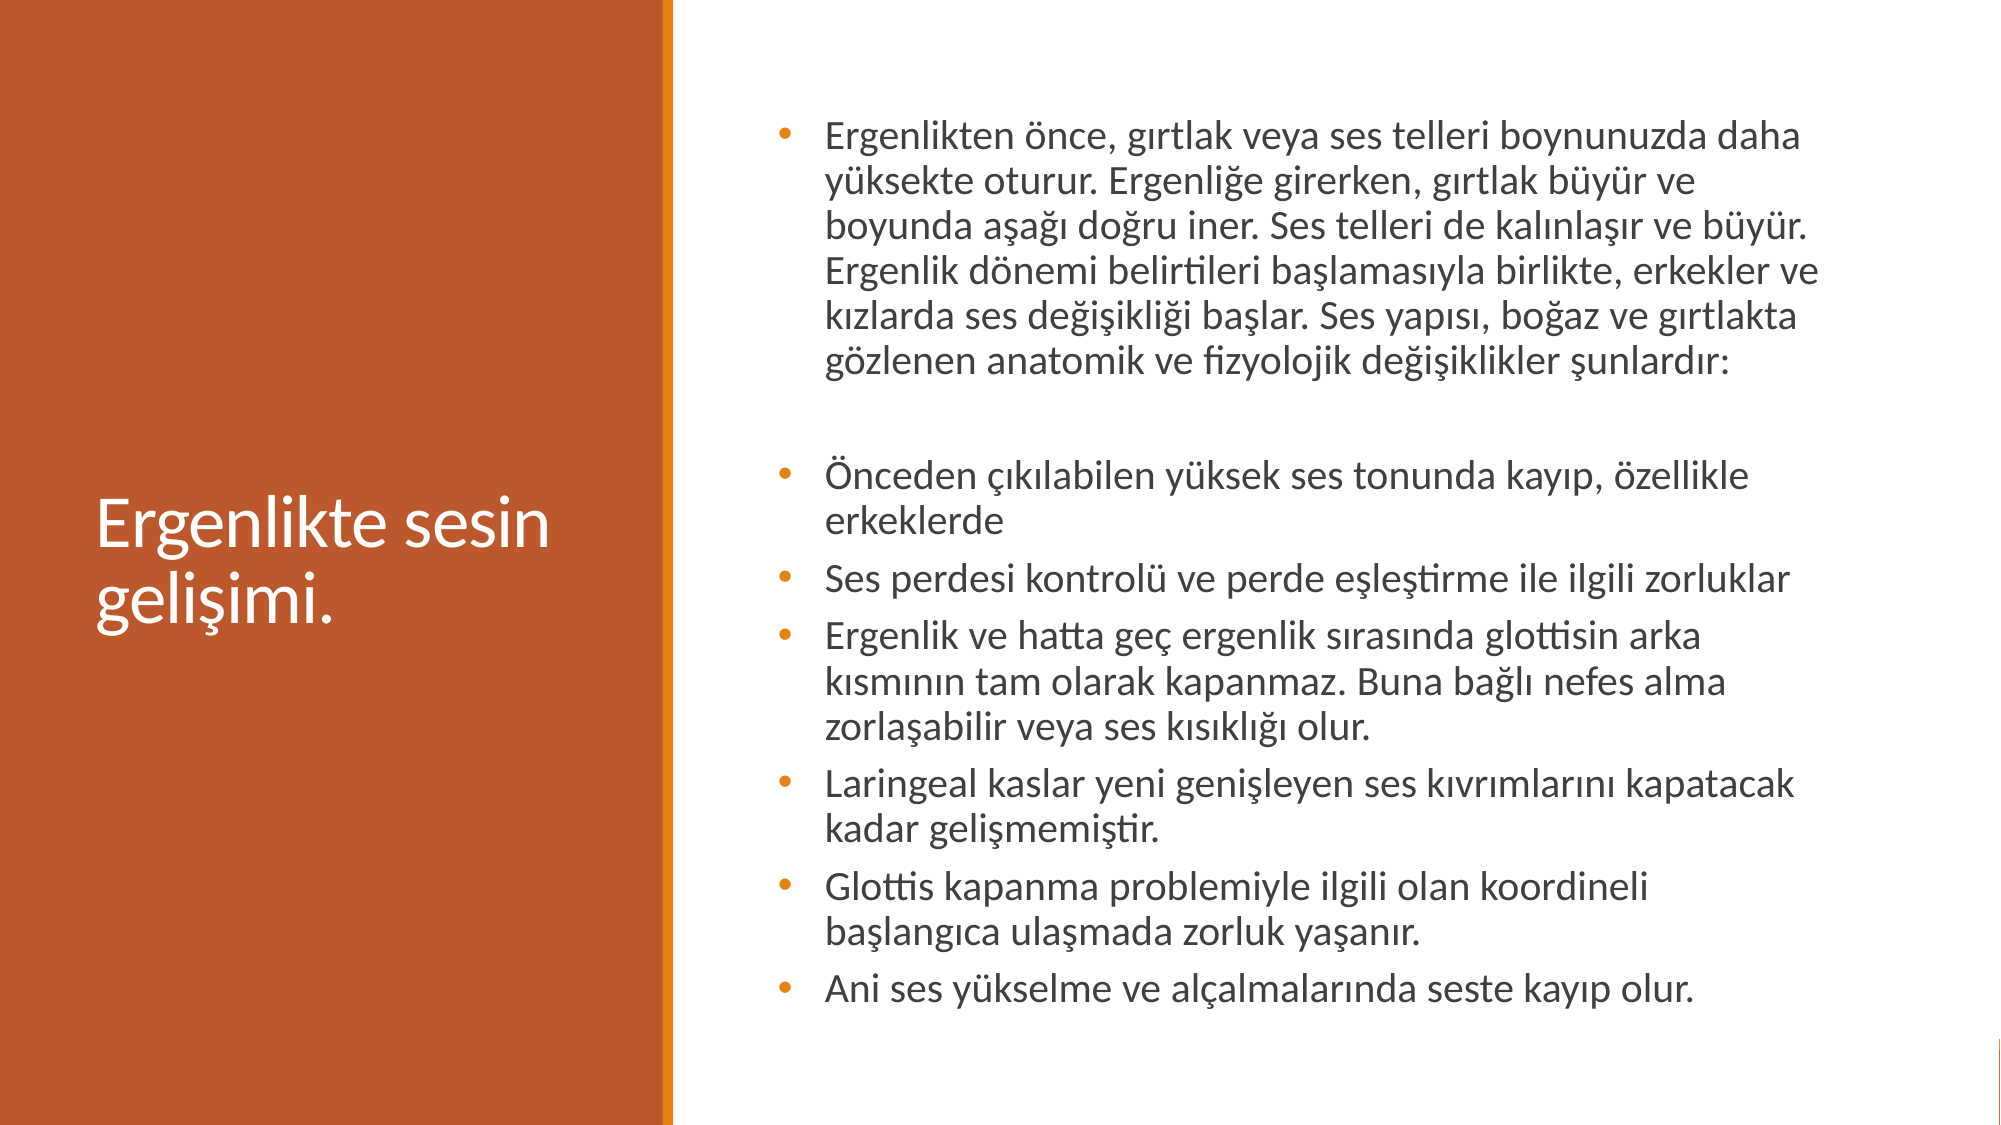

# Ergenlikte sesin gelişimi.
Ergenlikten önce, gırtlak veya ses telleri boynunuzda daha yüksekte oturur. Ergenliğe girerken, gırtlak büyür ve boyunda aşağı doğru iner. Ses telleri de kalınlaşır ve büyür. Ergenlik dönemi belirtileri başlamasıyla birlikte, erkekler ve kızlarda ses değişikliği başlar. Ses yapısı, boğaz ve gırtlakta gözlenen anatomik ve fizyolojik değişiklikler şunlardır:

Önceden çıkılabilen yüksek ses tonunda kayıp, özellikle erkeklerde
Ses perdesi kontrolü ve perde eşleştirme ile ilgili zorluklar
Ergenlik ve hatta geç ergenlik sırasında glottisin arka kısmının tam olarak kapanmaz. Buna bağlı nefes alma zorlaşabilir veya ses kısıklığı olur.
Laringeal kaslar yeni genişleyen ses kıvrımlarını kapatacak kadar gelişmemiştir.
Glottis kapanma problemiyle ilgili olan koordineli başlangıca ulaşmada zorluk yaşanır.
Ani ses yükselme ve alçalmalarında seste kayıp olur.